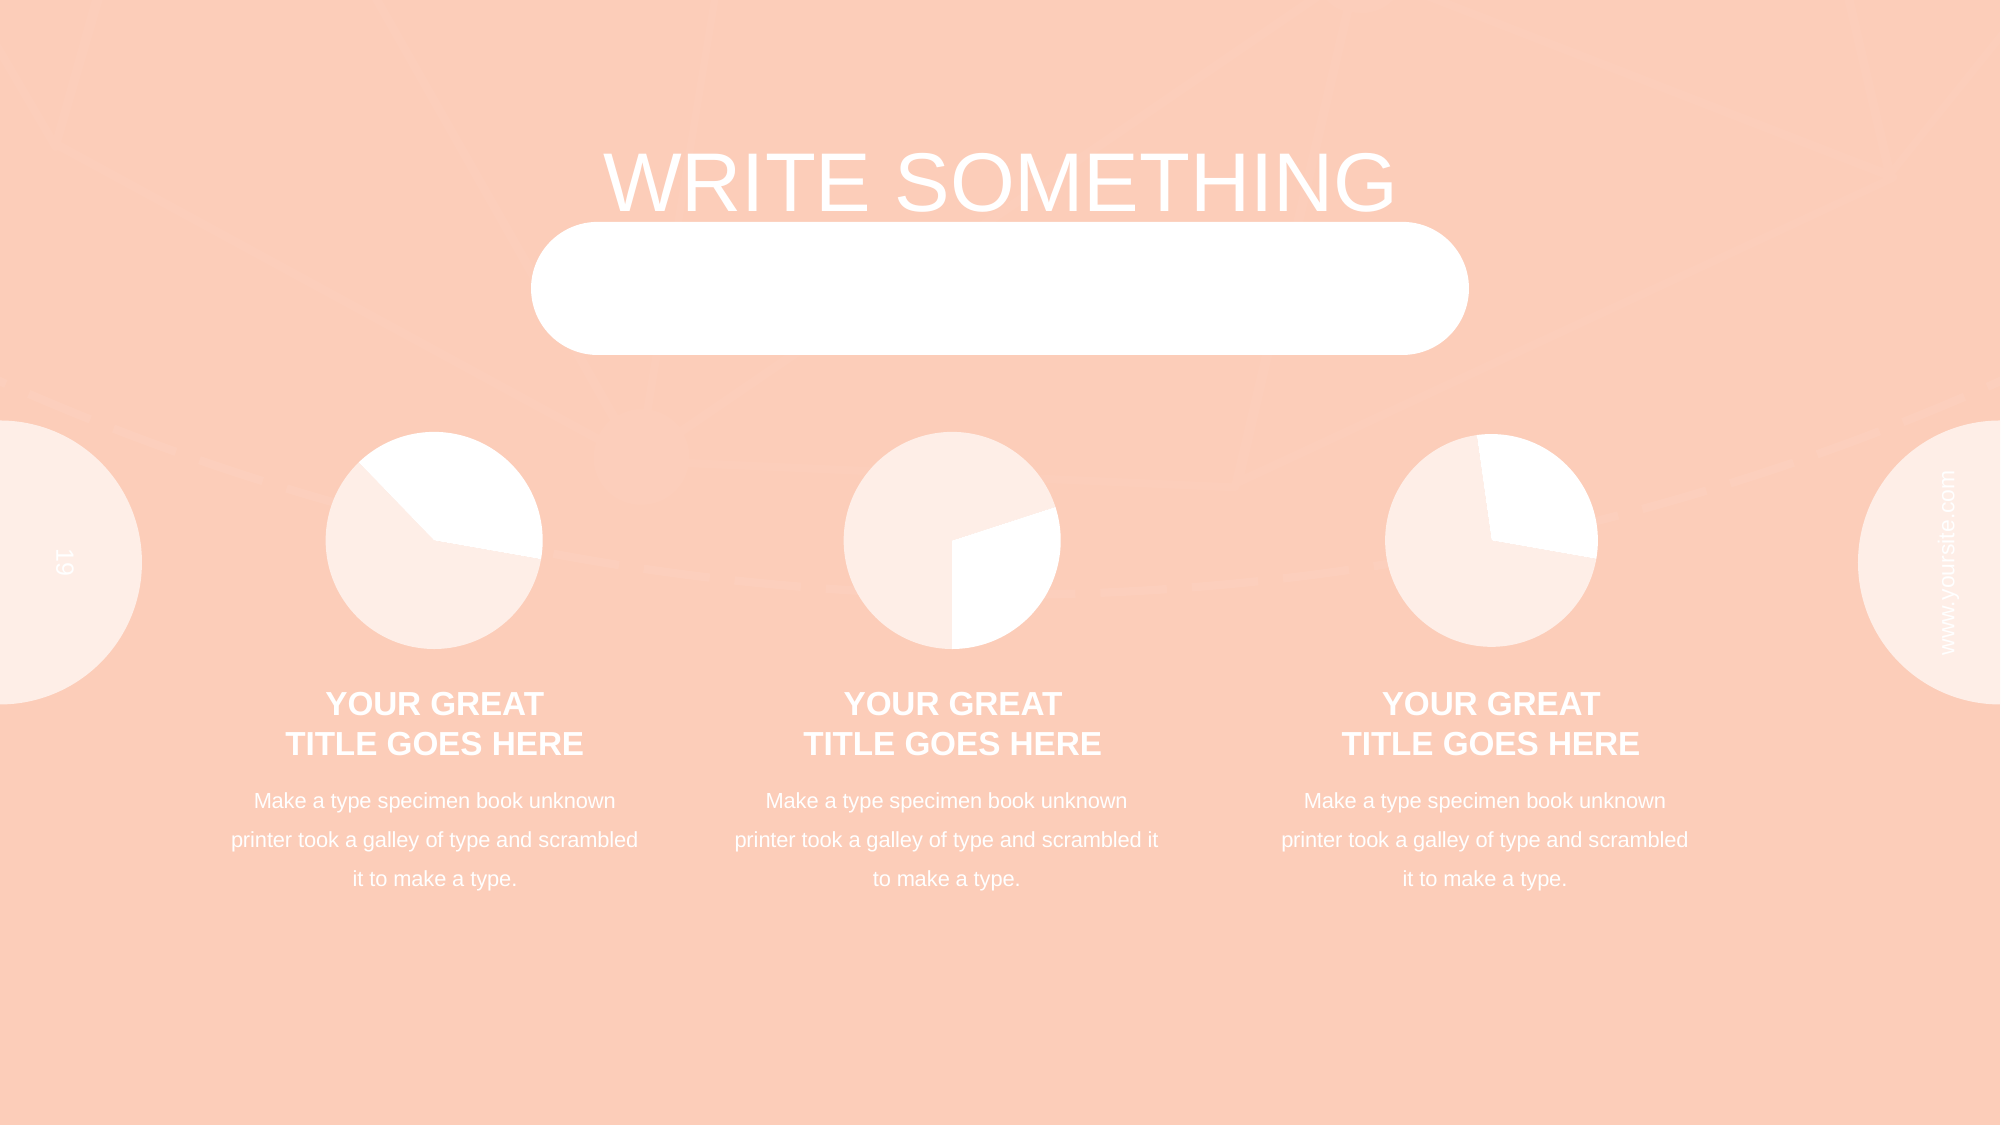

WRITE SOMETHING
DIAGRAM SECTION

### Chart

| Category | Sales |
|---|---|
| 1st Qtr | 60.0 |
| 2nd Qtr | 40.0 |

### Chart

| Category | Sales |
|---|---|
| 1st Qtr | 70.0 |
| 2nd Qtr | 30.0 |

### Chart

| Category | Sales |
|---|---|
| 1st Qtr | 70.0 |
| 2nd Qtr | 30.0 |
YOUR GREAT
TITLE GOES HERE
YOUR GREAT
TITLE GOES HERE
YOUR GREAT
TITLE GOES HERE
Make a type specimen book unknown printer took a galley of type and scrambled it to make a type.
Make a type specimen book unknown printer took a galley of type and scrambled it to make a type.
Make a type specimen book unknown printer took a galley of type and scrambled it to make a type.